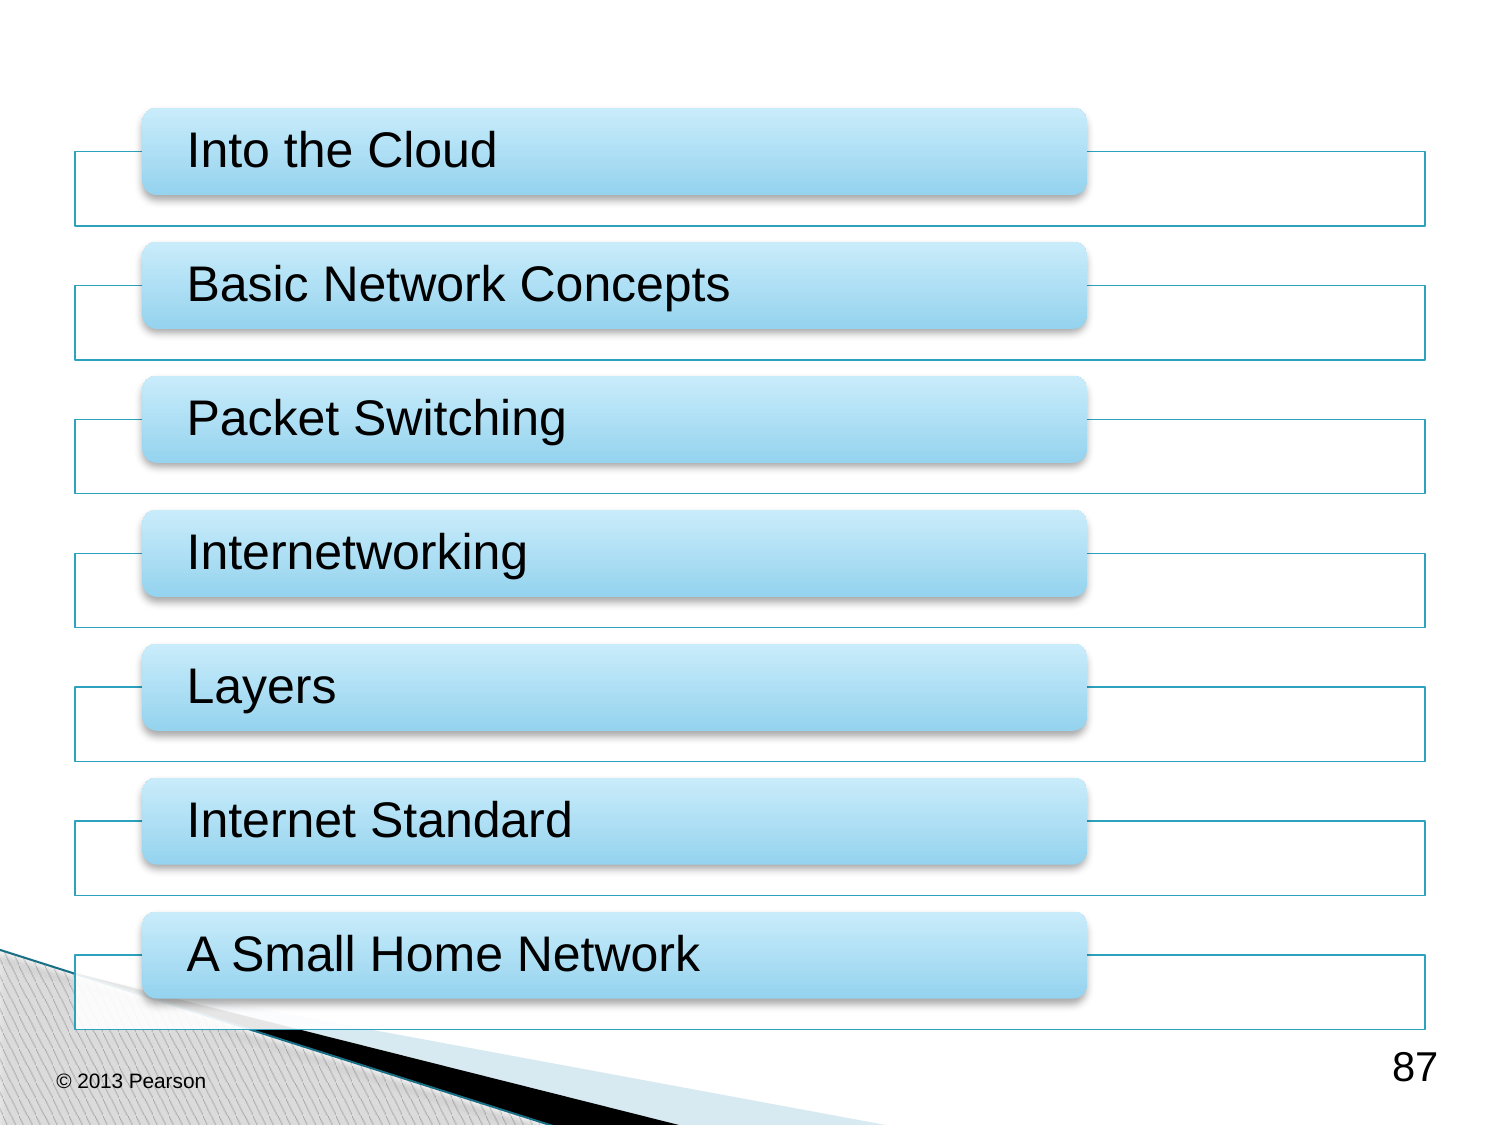

Into the Cloud
Basic Network Concepts
Packet Switching
Internetworking
Layers
Internet Standard
A Small Home Network
87
© 2013 Pearson